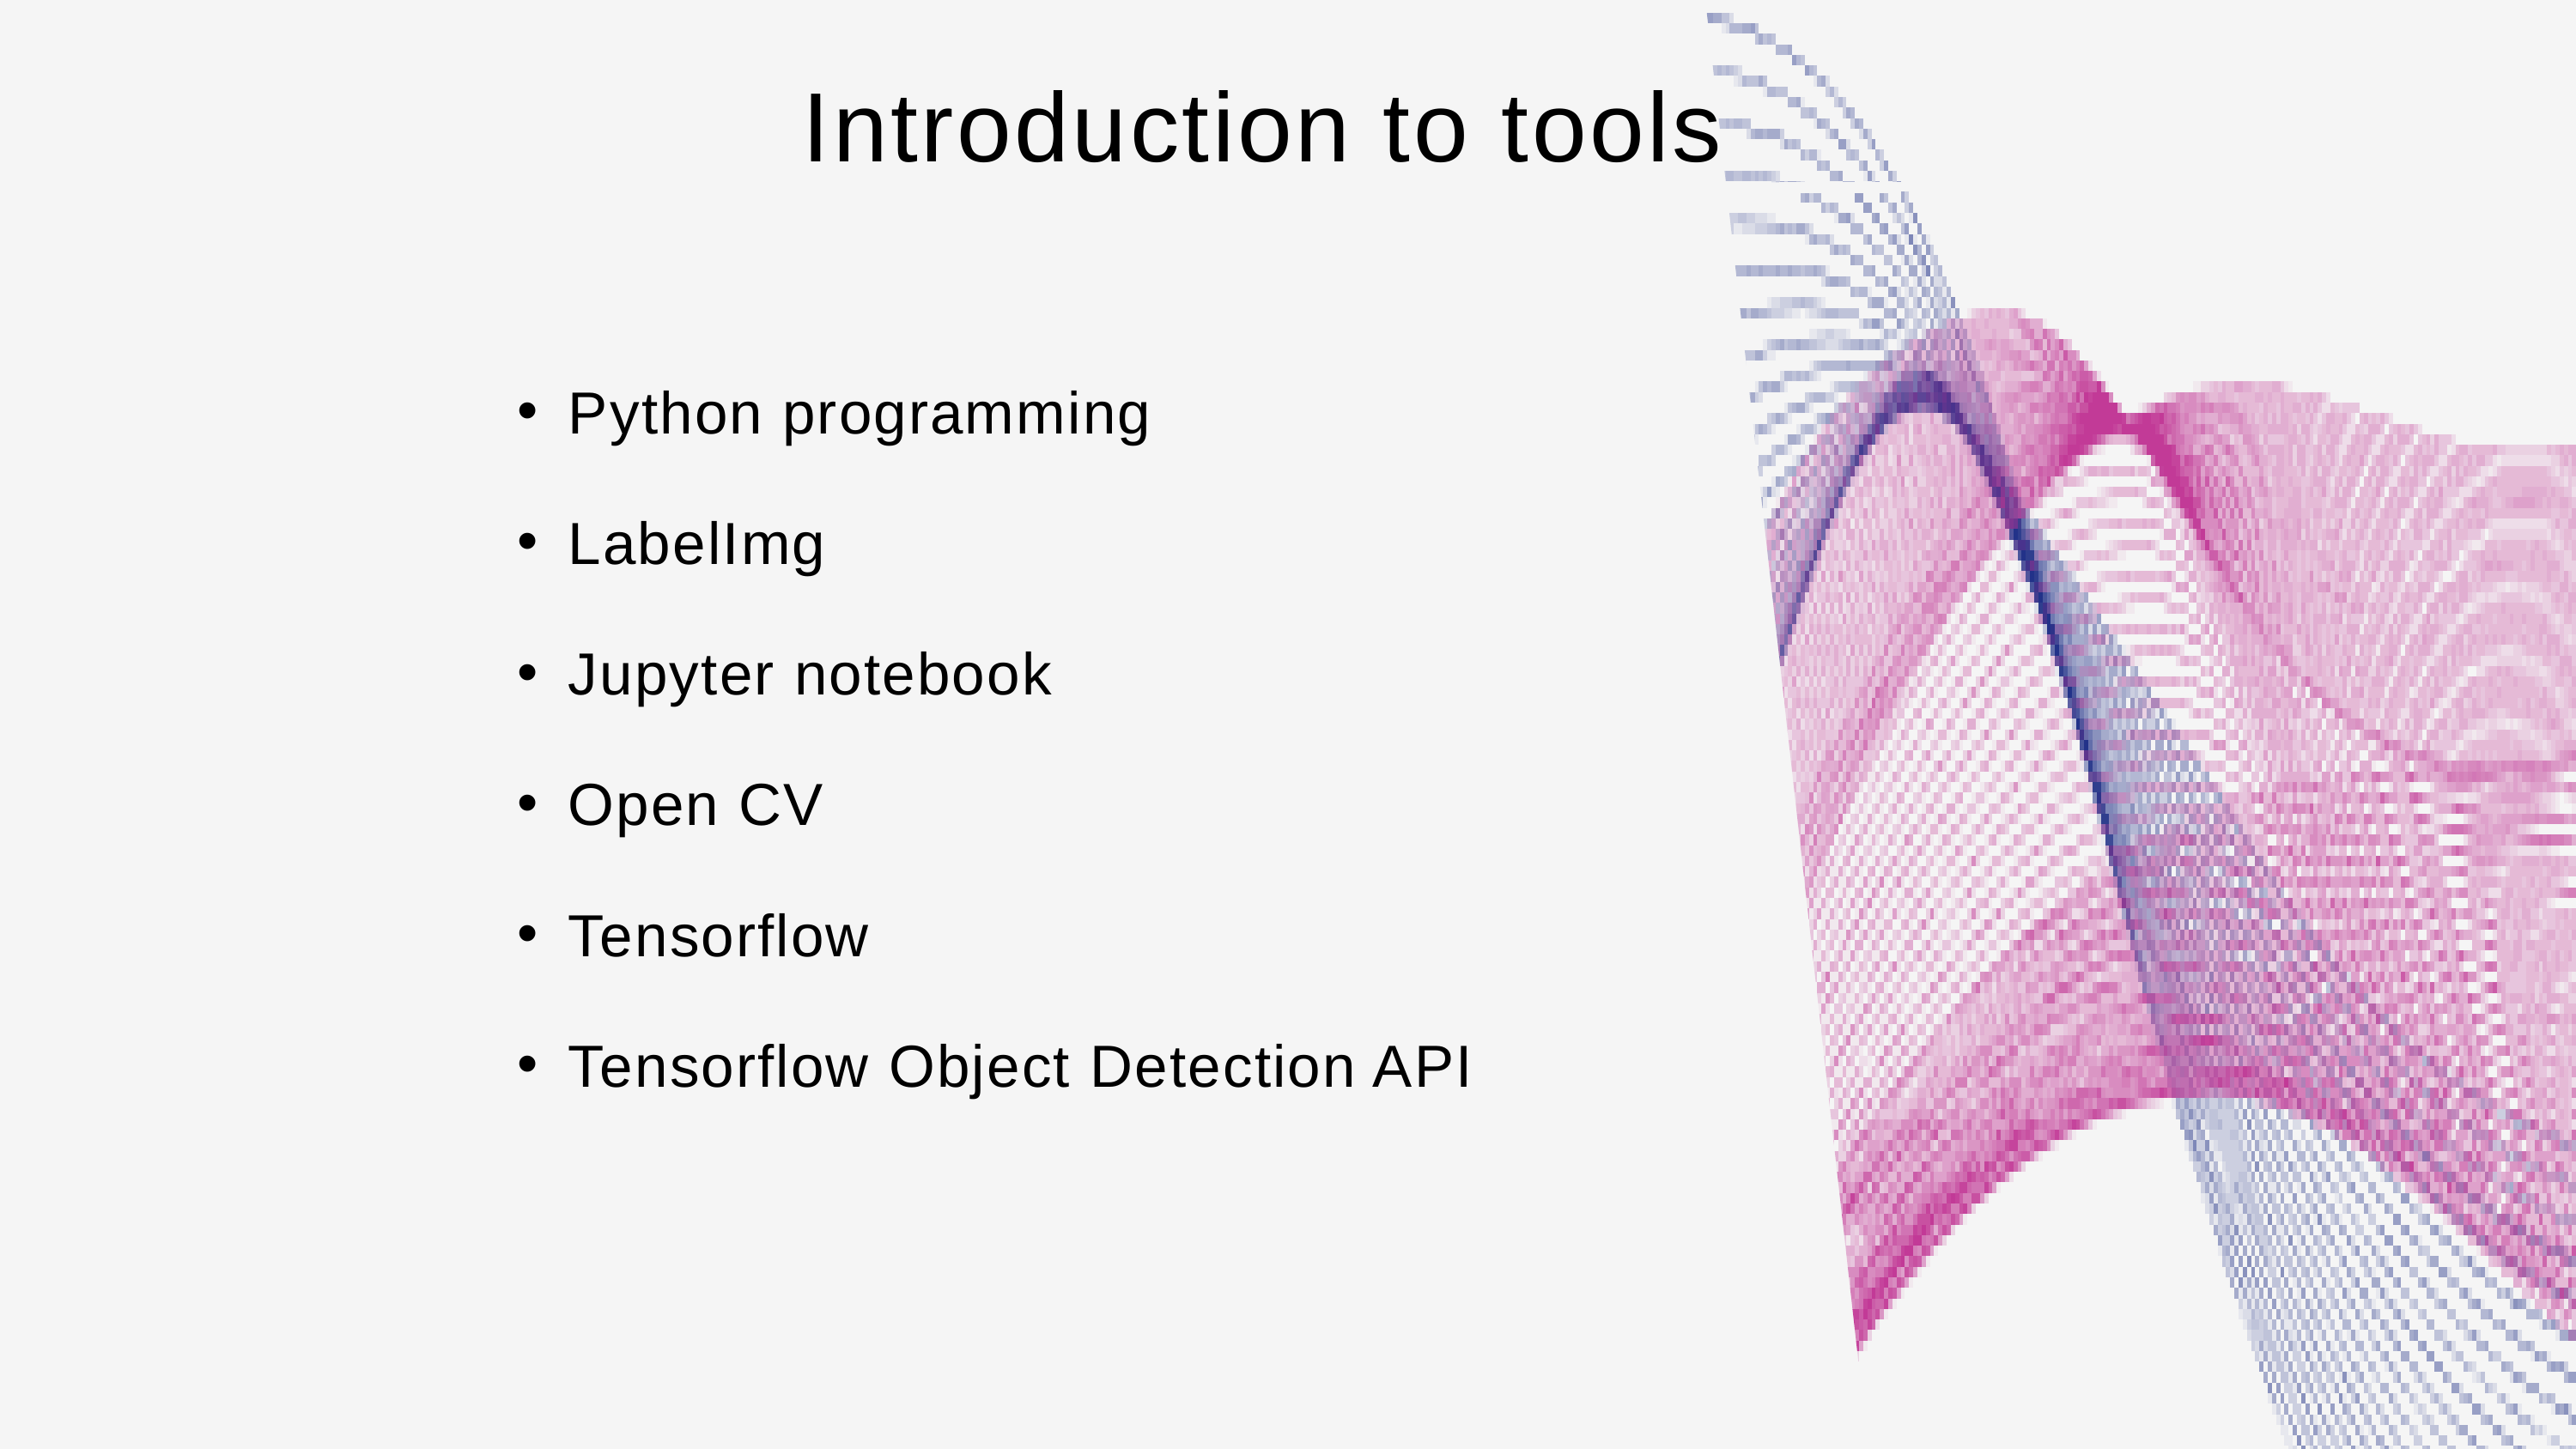

Introduction to tools

Python programming

LabelImg

Jupyter notebook

Open CV

Tensorflow

Tensorflow Object Detection API